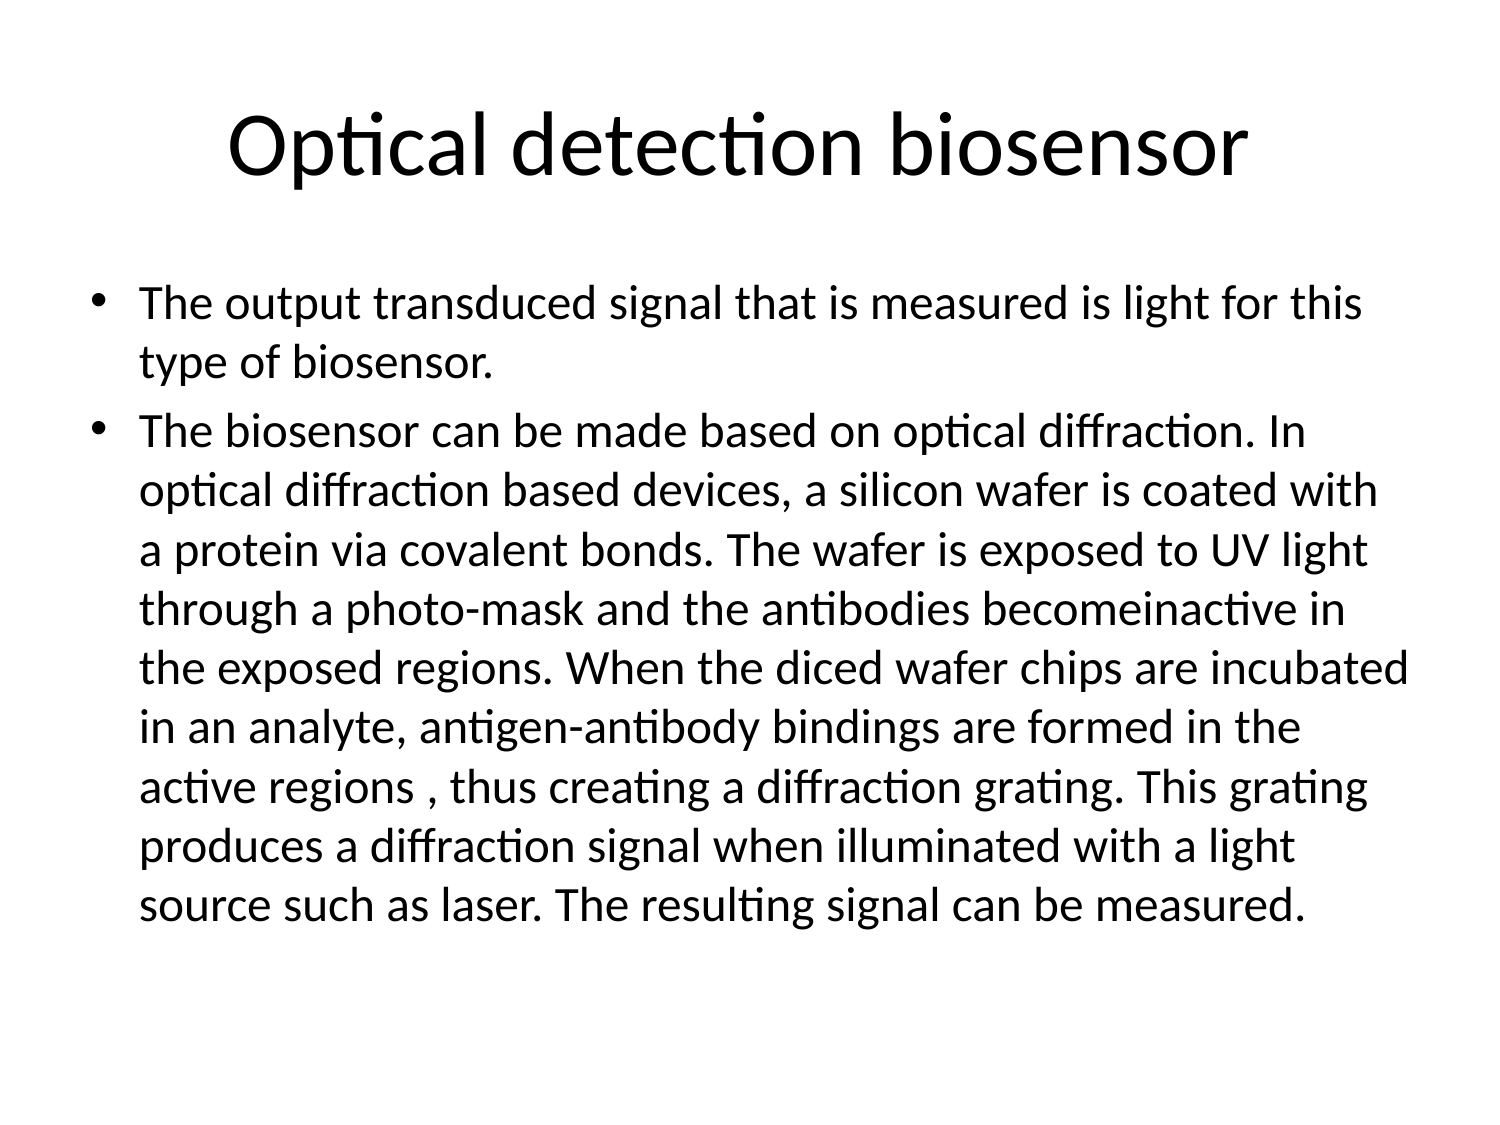

# Optical detection biosensor
The output transduced signal that is measured is light for this type of biosensor.
The biosensor can be made based on optical diffraction. In optical diffraction based devices, a silicon wafer is coated with a protein via covalent bonds. The wafer is exposed to UV light through a photo-mask and the antibodies becomeinactive in the exposed regions. When the diced wafer chips are incubated in an analyte, antigen-antibody bindings are formed in the active regions , thus creating a diffraction grating. This grating produces a diffraction signal when illuminated with a light source such as laser. The resulting signal can be measured.